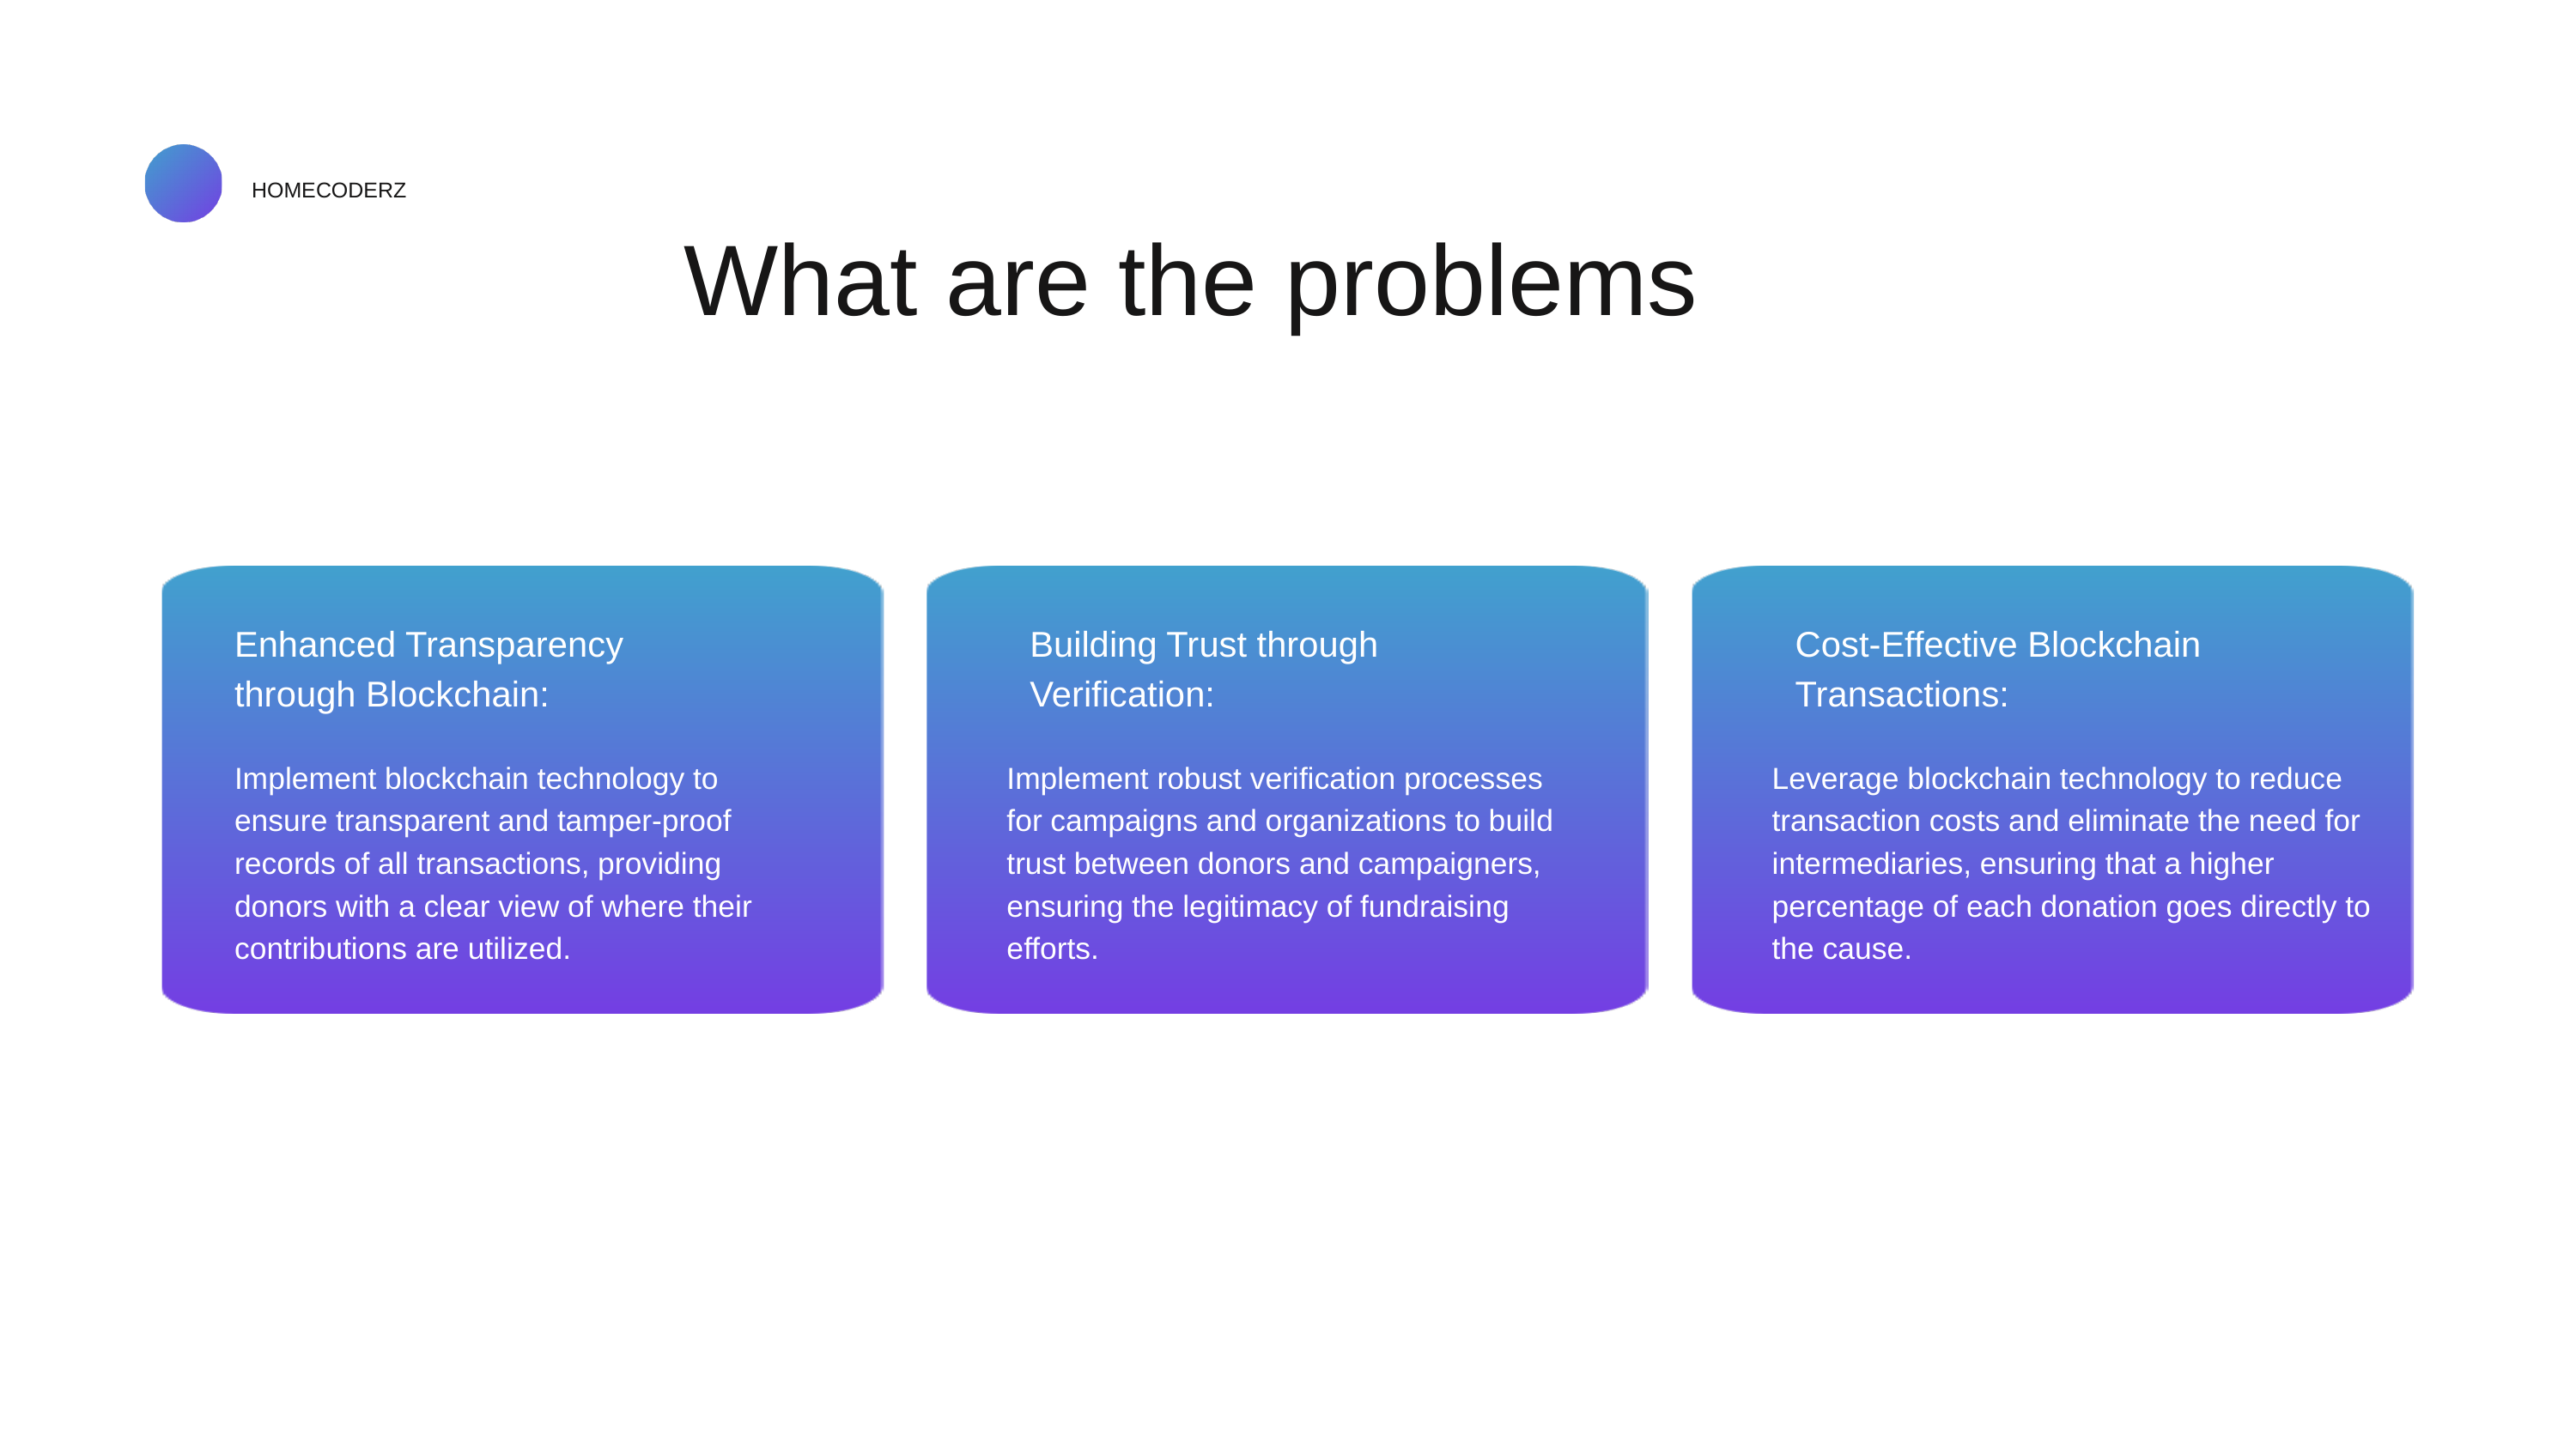

HOMECODERZ
What are the problems

Enhanced Transparency through Blockchain:
Building Trust through Verification:
Cost-Effective Blockchain Transactions:
Implement blockchain technology to ensure transparent and tamper-proof records of all transactions, providing donors with a clear view of where their contributions are utilized.

Implement robust verification processes for campaigns and organizations to build trust between donors and campaigners, ensuring the legitimacy of fundraising efforts.

Leverage blockchain technology to reduce transaction costs and eliminate the need for intermediaries, ensuring that a higher percentage of each donation goes directly to the cause.